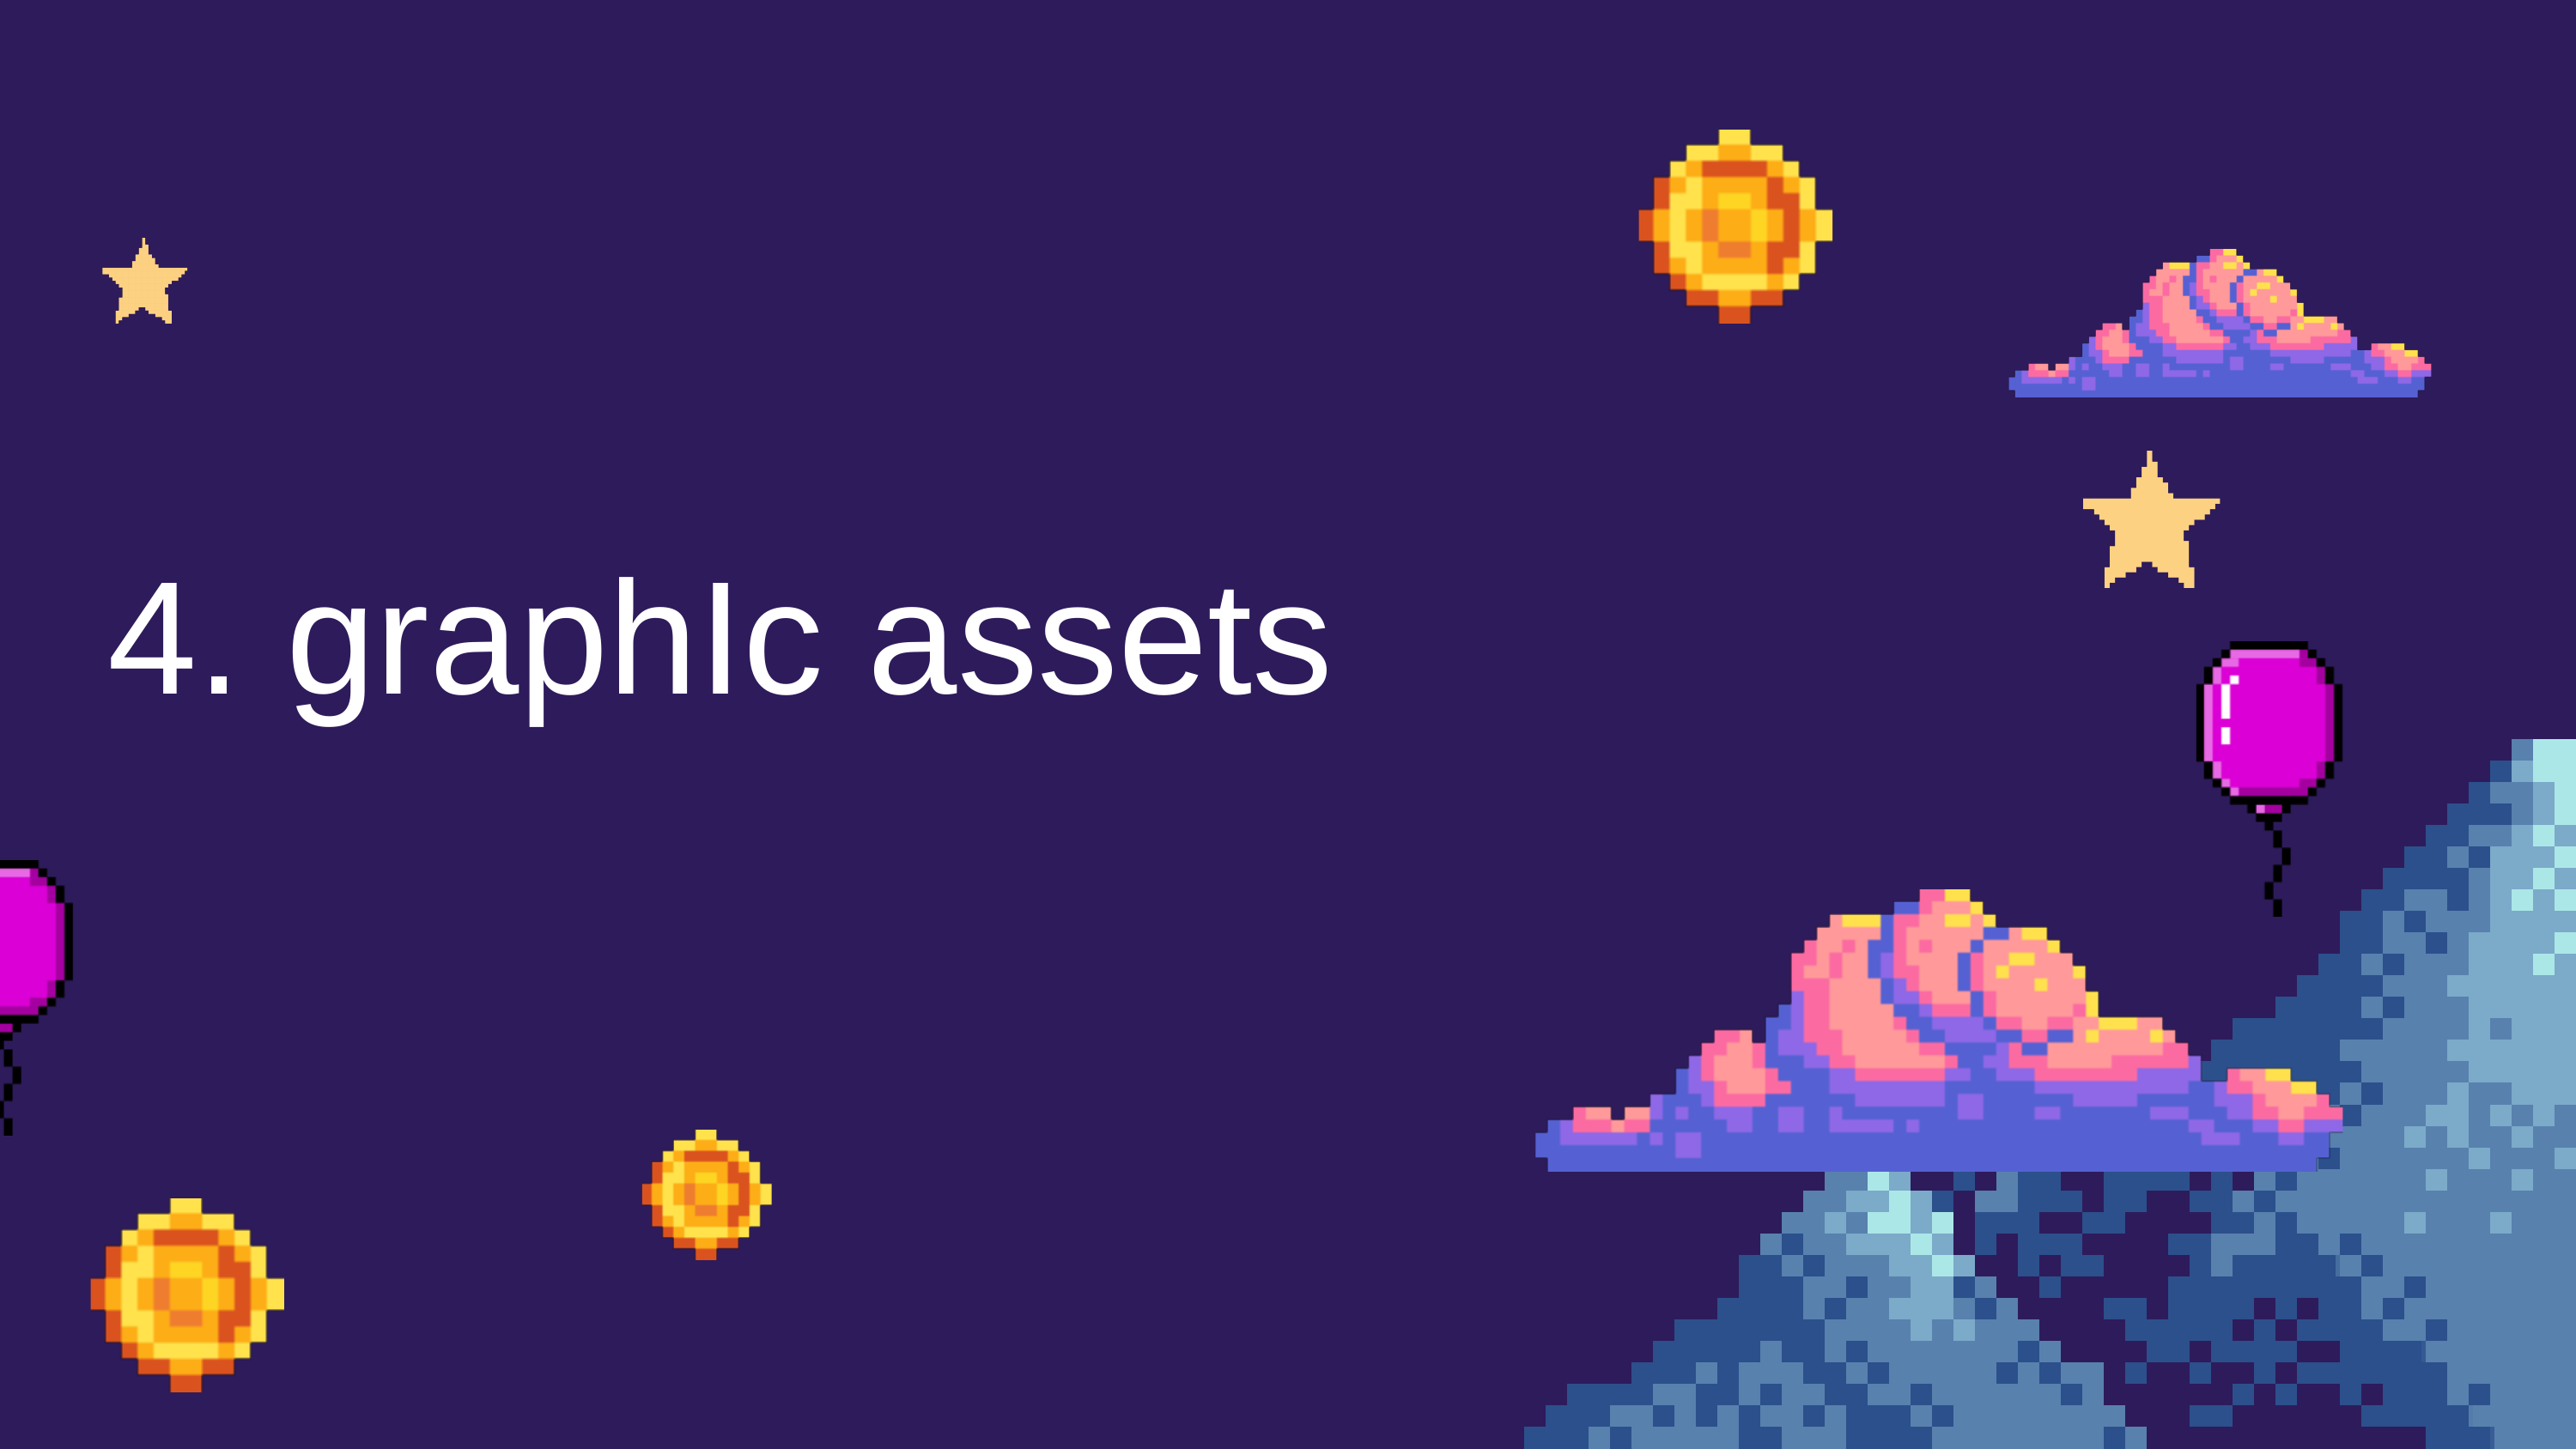

4. graphIc assets

What country is it?